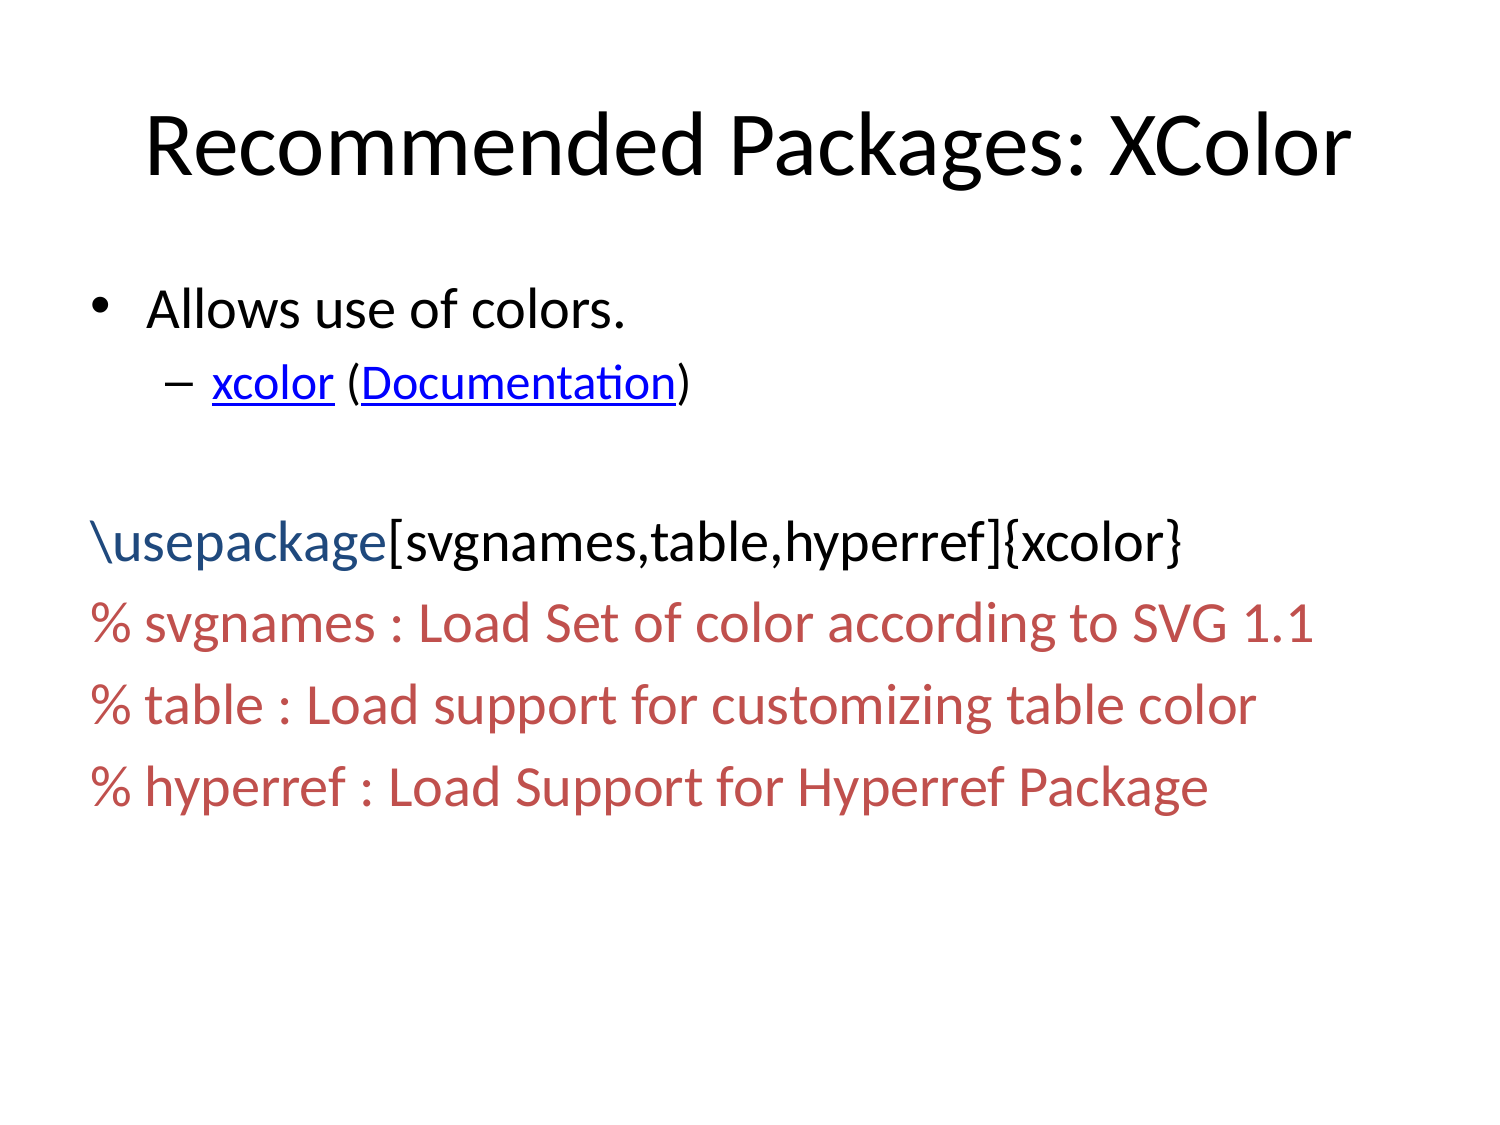

# Recommended Packages: XColor
Allows use of colors.
xcolor (Documentation)

\usepackage[svgnames,table,hyperref]{xcolor}
% svgnames : Load Set of color according to SVG 1.1
% table : Load support for customizing table color
% hyperref : Load Support for Hyperref Package